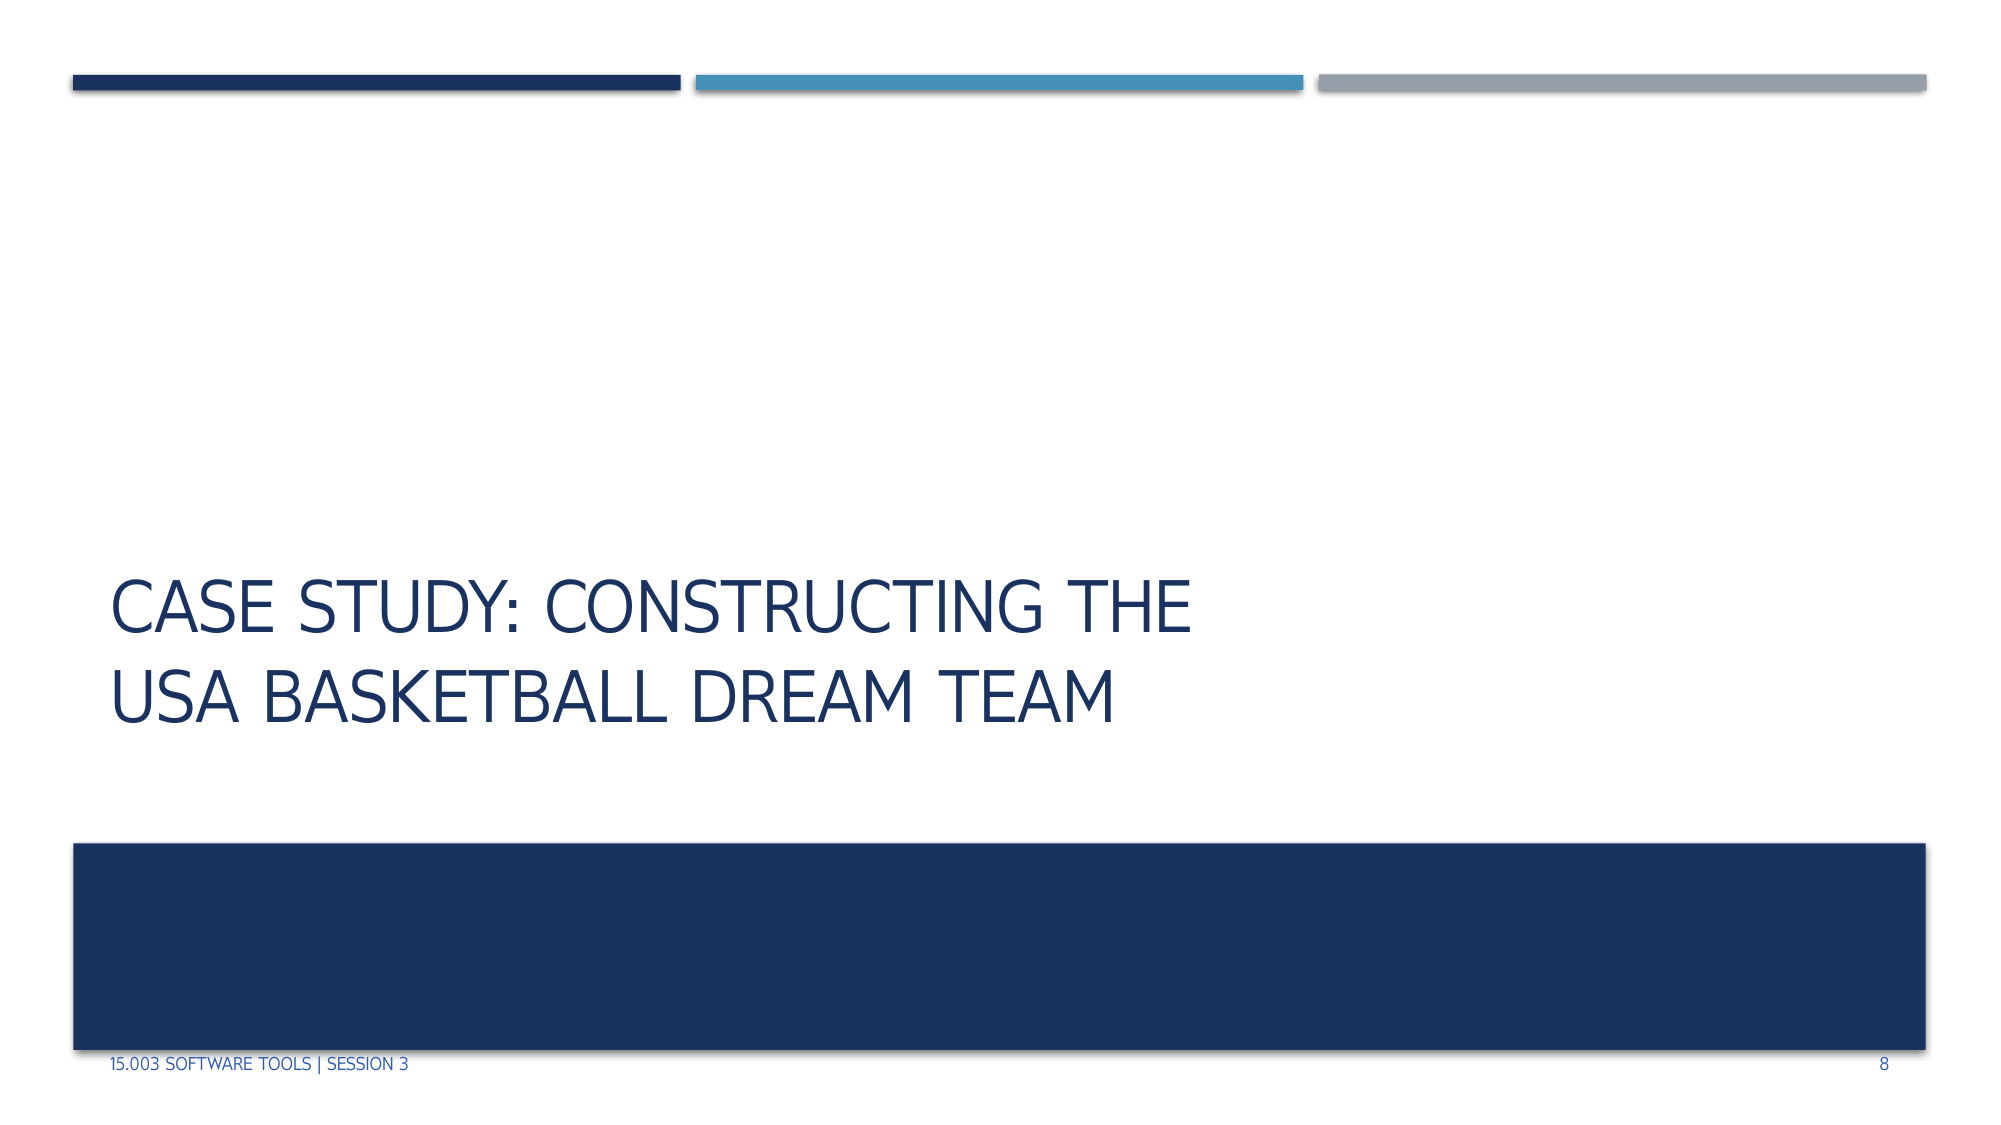

# Case Study: Constructing the USA Basketball Dream Team

15.003 Software Tools | Session 3
8